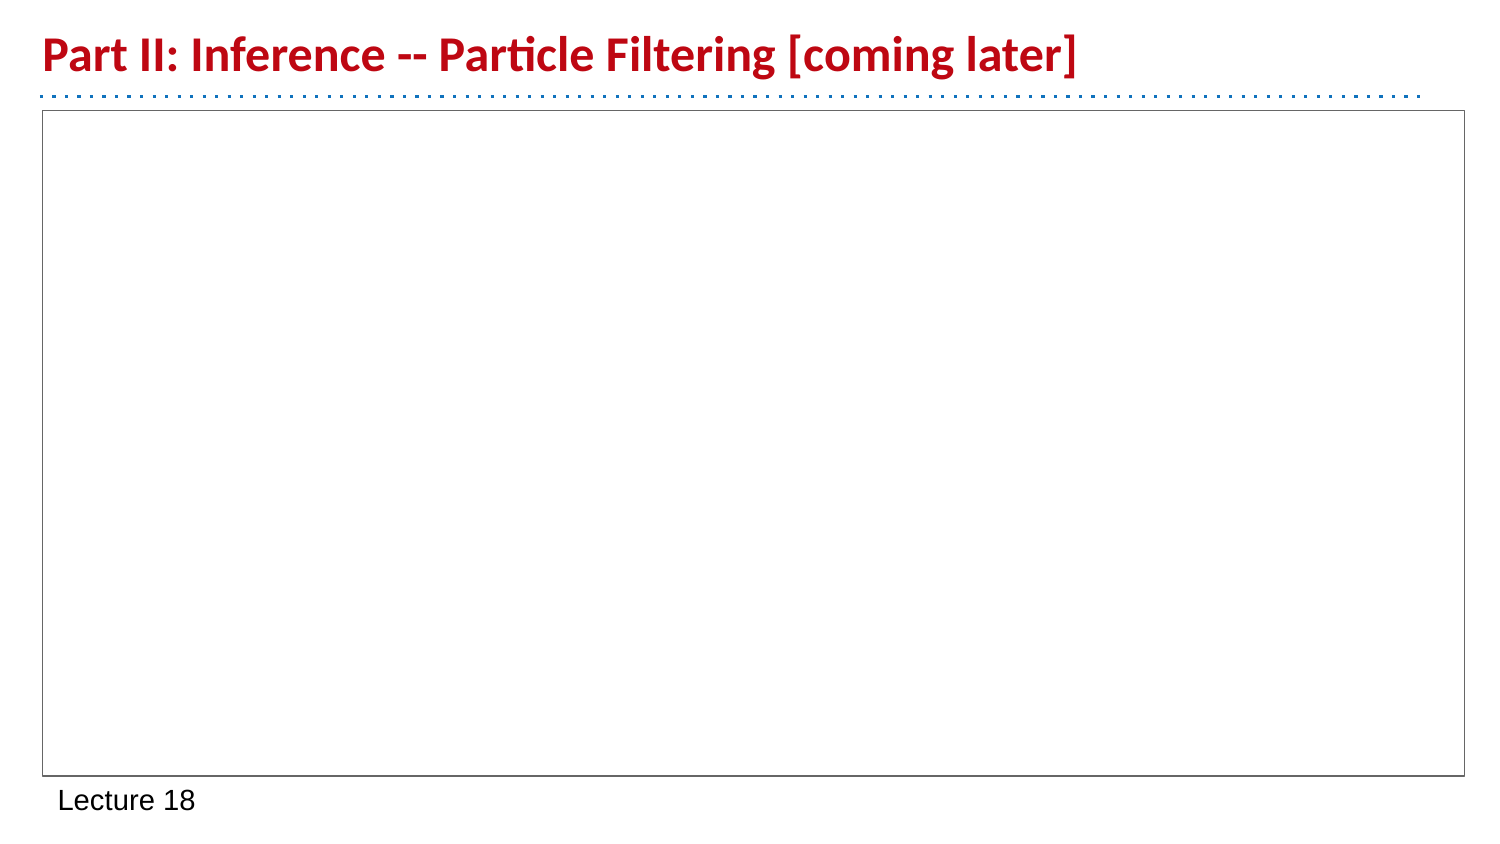

# Part II: Inference -- Particle Filtering [coming later]

Lecture 18